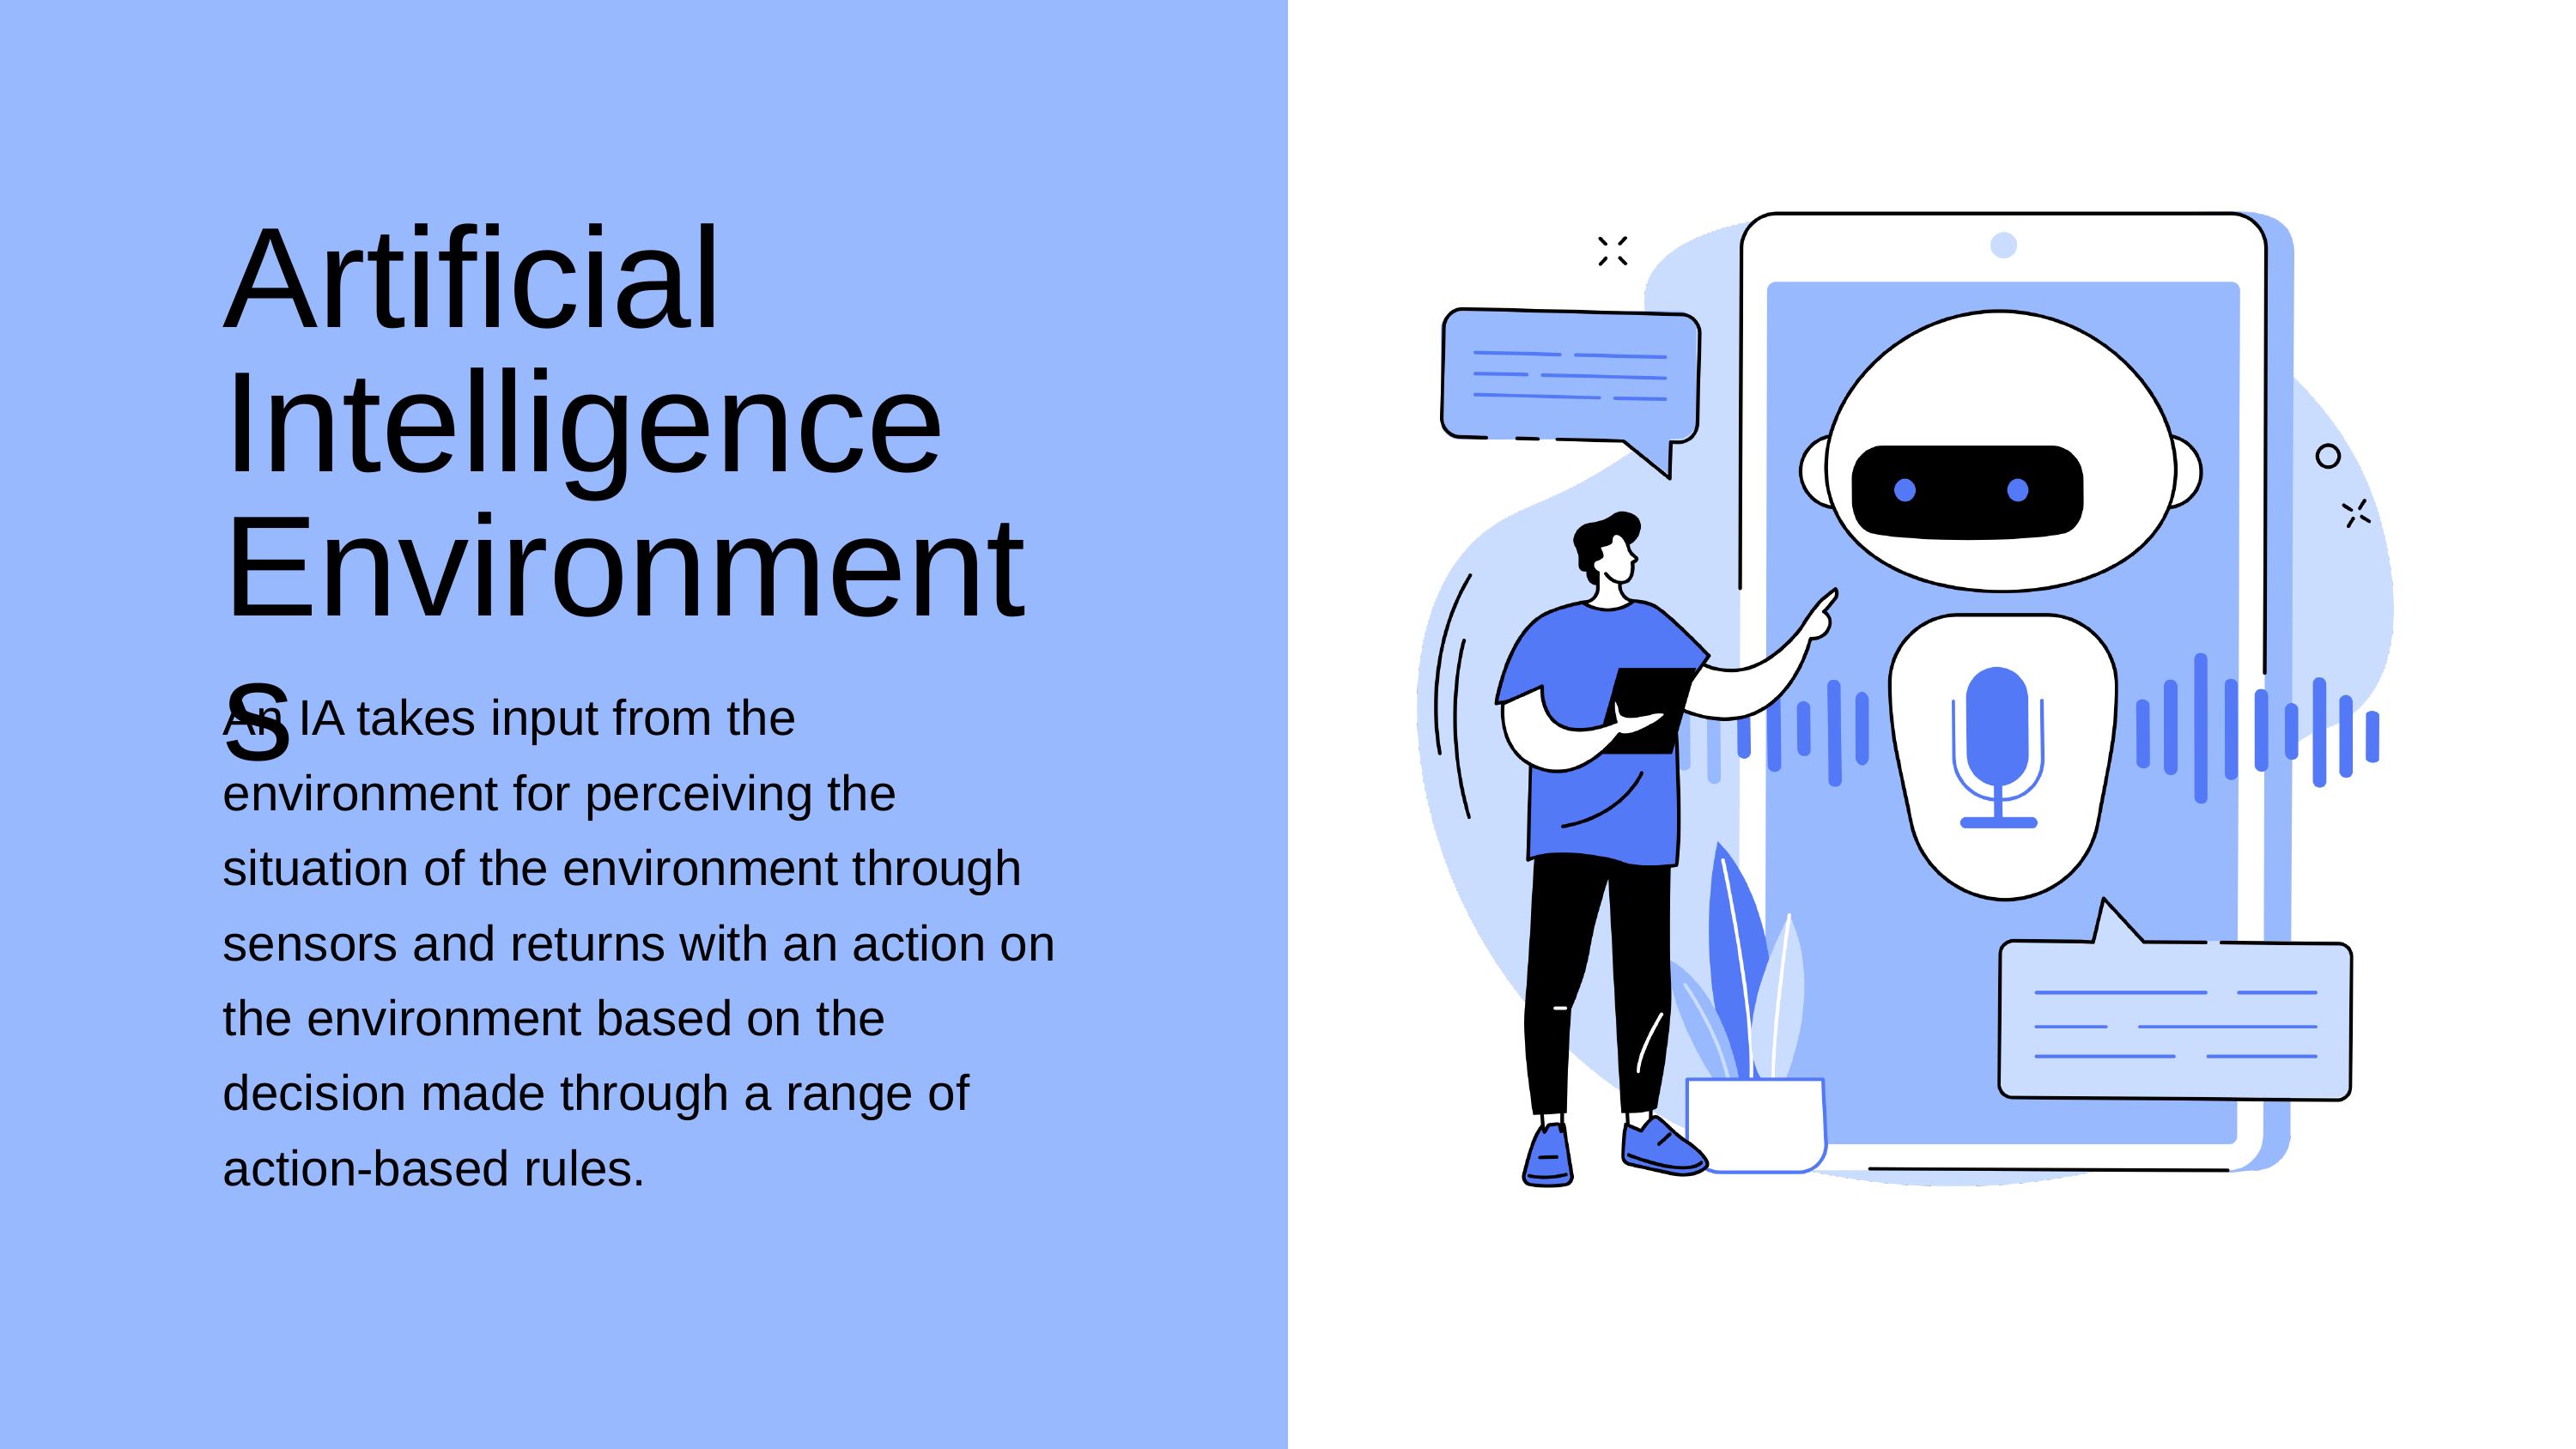

Artificial Intelligence Environments
An IA takes input from the environment for perceiving the situation of the environment through sensors and returns with an action on the environment based on the decision made through a range of action-based rules.